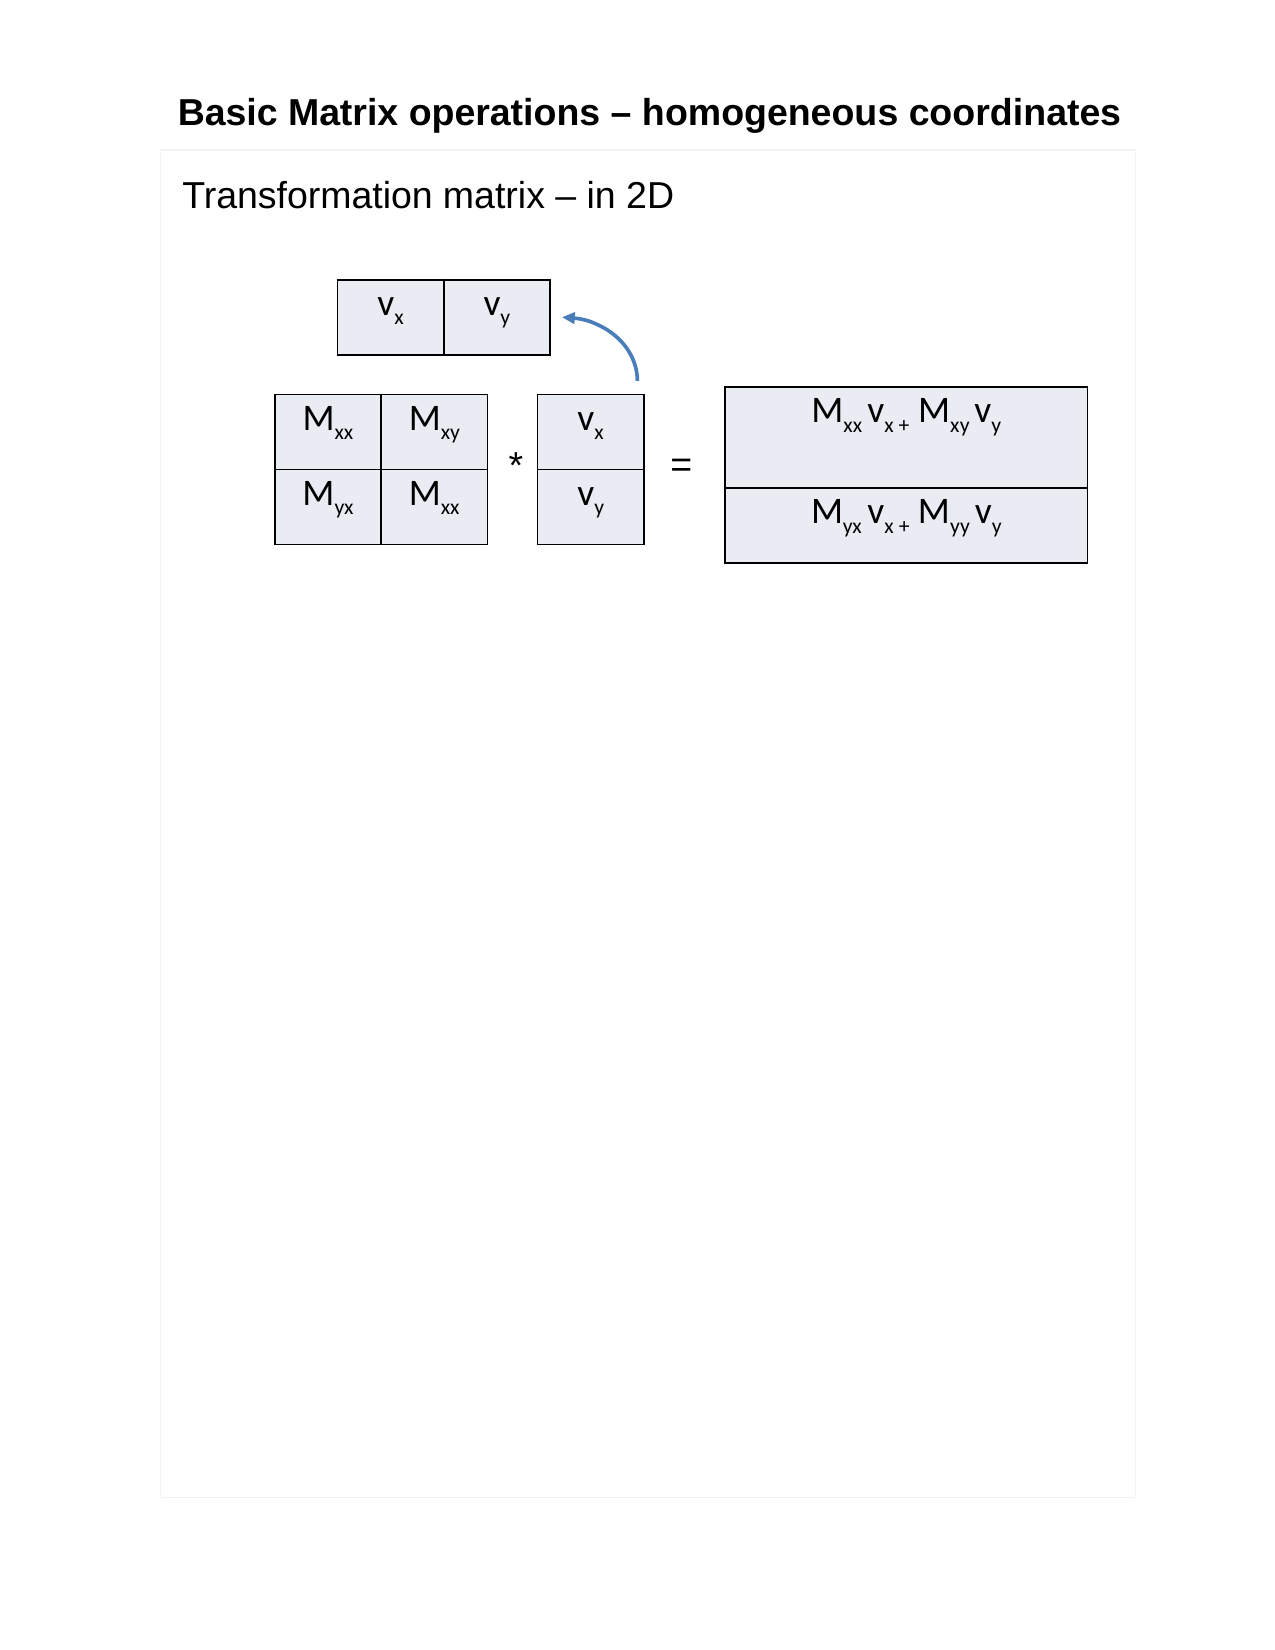

# Basic Matrix operations – homogeneous coordinates
Transformation matrix – in 2D
| vx | vy |
| --- | --- |

| Mxx vx + Mxy vy |
| --- |
| Myx vx + Myy vy |
| Mxx | Mxy |
| --- | --- |
| Myx | Mxx |
| vx |
| --- |
| vy |
=
*